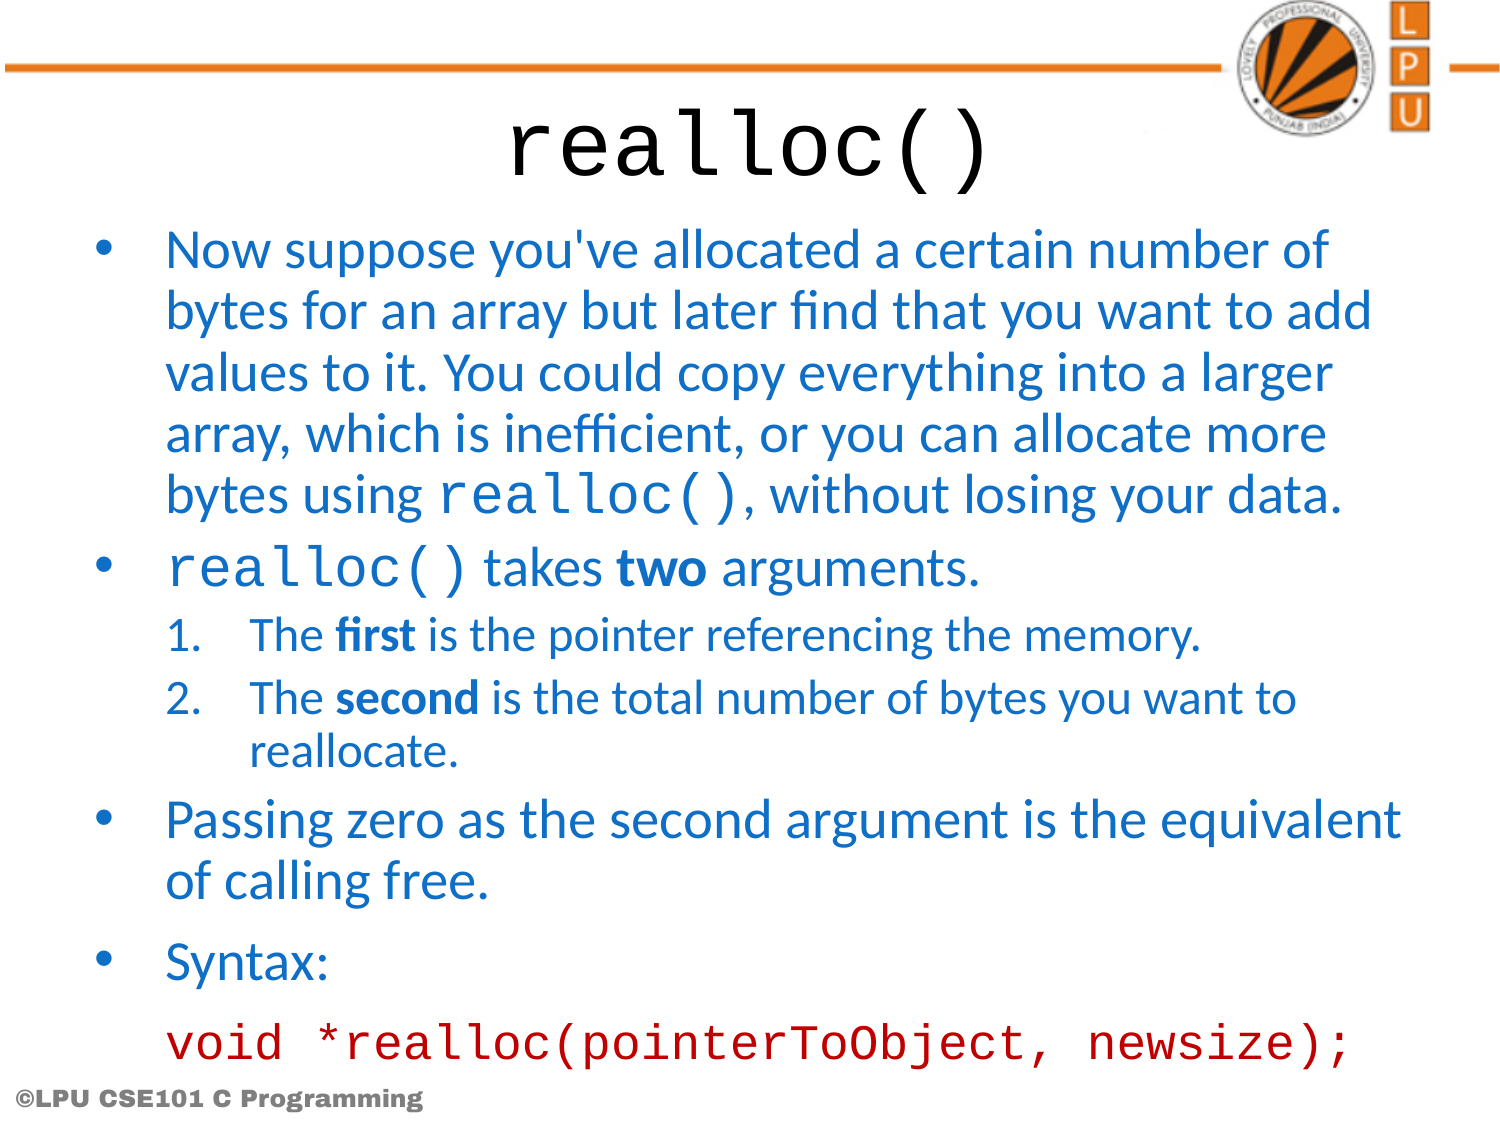

# realloc()
Now suppose you've allocated a certain number of bytes for an array but later find that you want to add values to it. You could copy everything into a larger array, which is inefficient, or you can allocate more bytes using realloc(), without losing your data.
realloc() takes two arguments.
The first is the pointer referencing the memory.
The second is the total number of bytes you want to reallocate.
Passing zero as the second argument is the equivalent of calling free.
Syntax:
	void *realloc(pointerToObject, newsize);